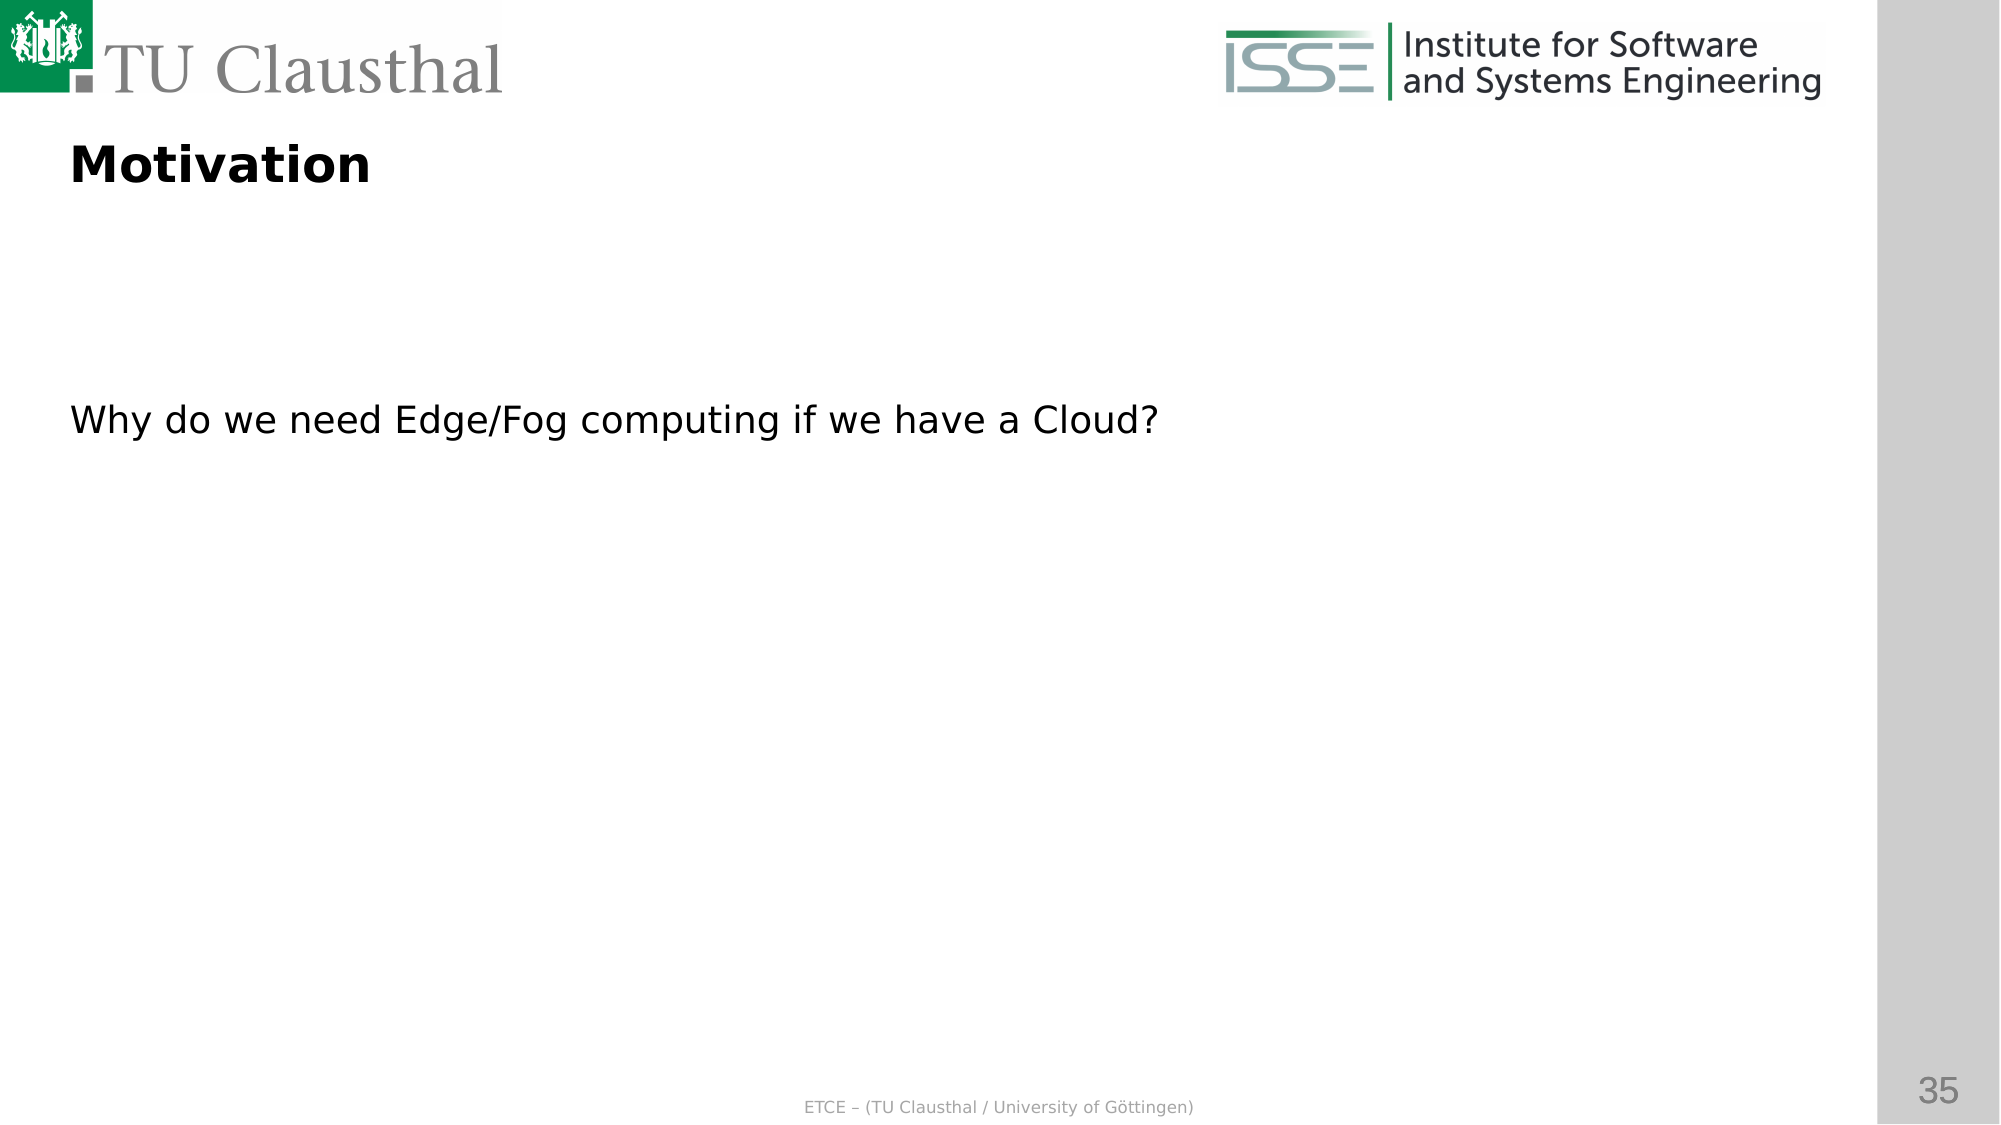

Motivation
Why do we need Edge/Fog computing if we have a Cloud?

Data volume to large
Network latency
Costs (data transport constraints/limitations)

→ Edge computing shifts the computing capacity from central servers or the cloud closer to the IoT devices themselves. Thus, allowing for faster data processing, shorter response times, and saving bandwidth.